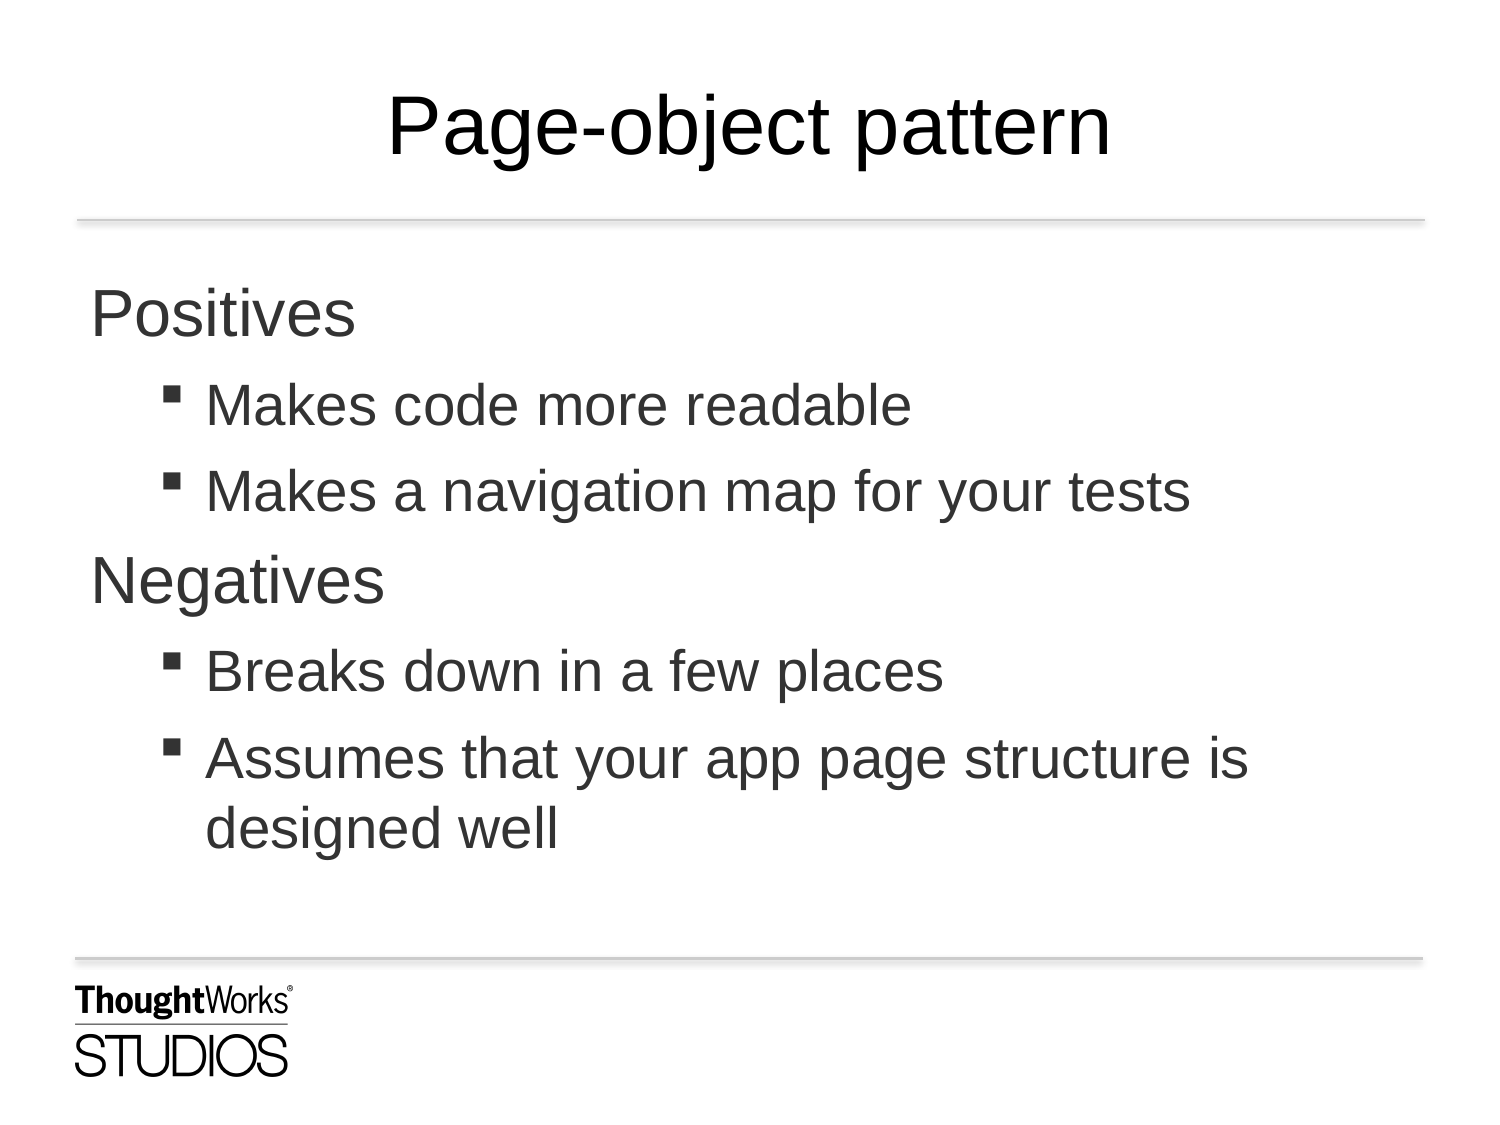

# Page-object pattern
Positives
Makes code more readable
Makes a navigation map for your tests
Negatives
Breaks down in a few places
Assumes that your app page structure is designed well